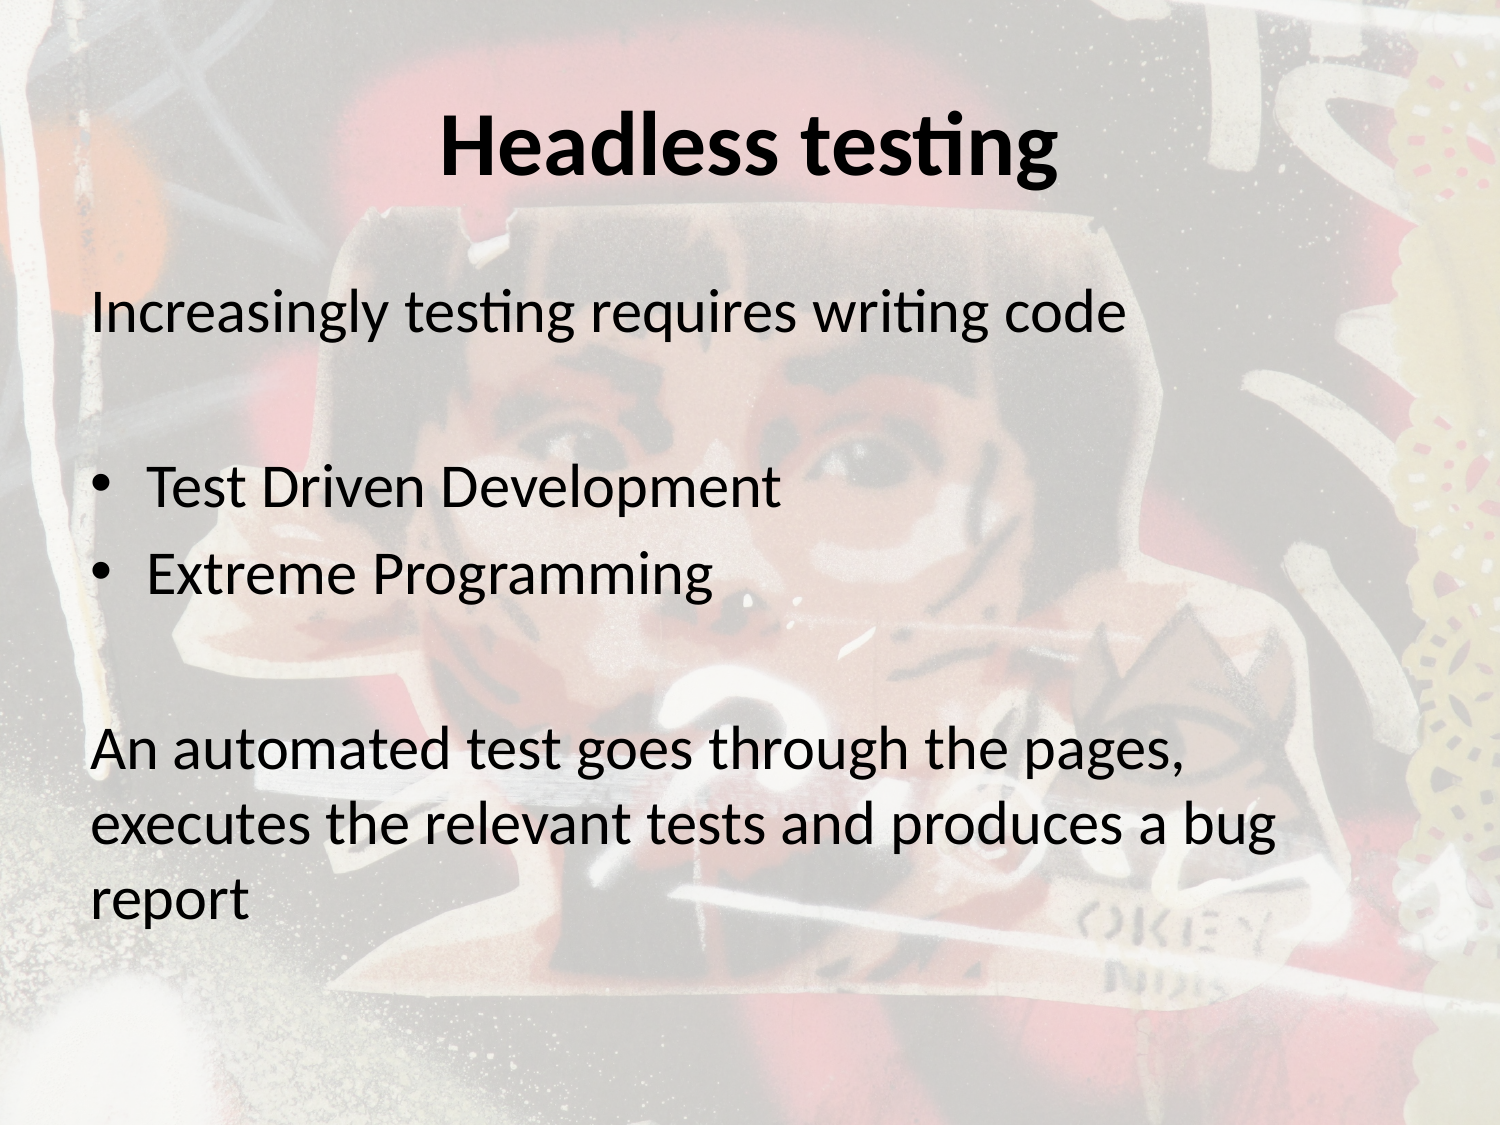

# Headless testing
Increasingly testing requires writing code

Test Driven Development
Extreme Programming

An automated test goes through the pages, executes the relevant tests and produces a bug report